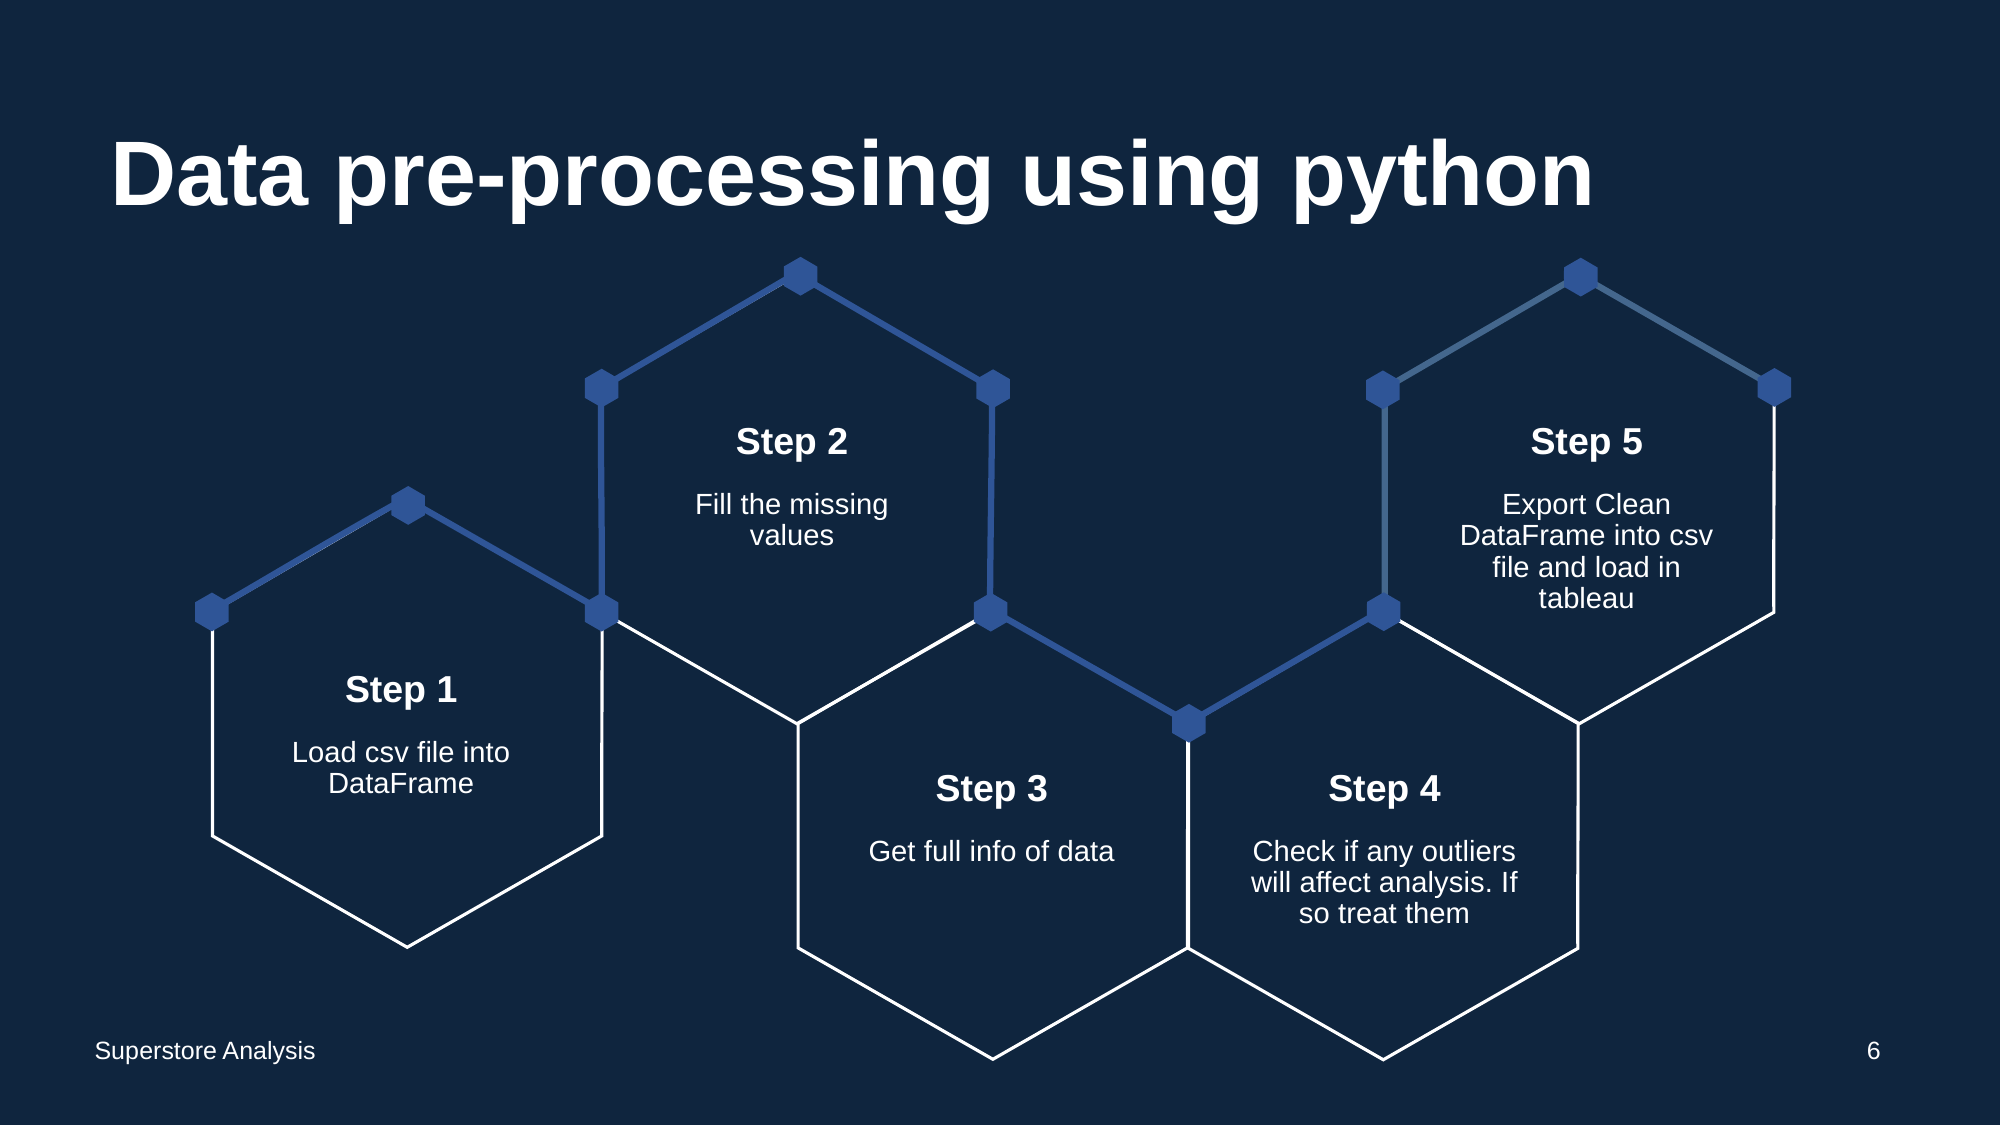

# Data pre-processing using python
Step 2
Step 5
Fill the missing values
Export Clean DataFrame into csv file and load in tableau
Step 1
Load csv file into DataFrame

Step 3
Step 4
Get full info of data
Check if any outliers will affect analysis. If so treat them
6
Superstore Analysis